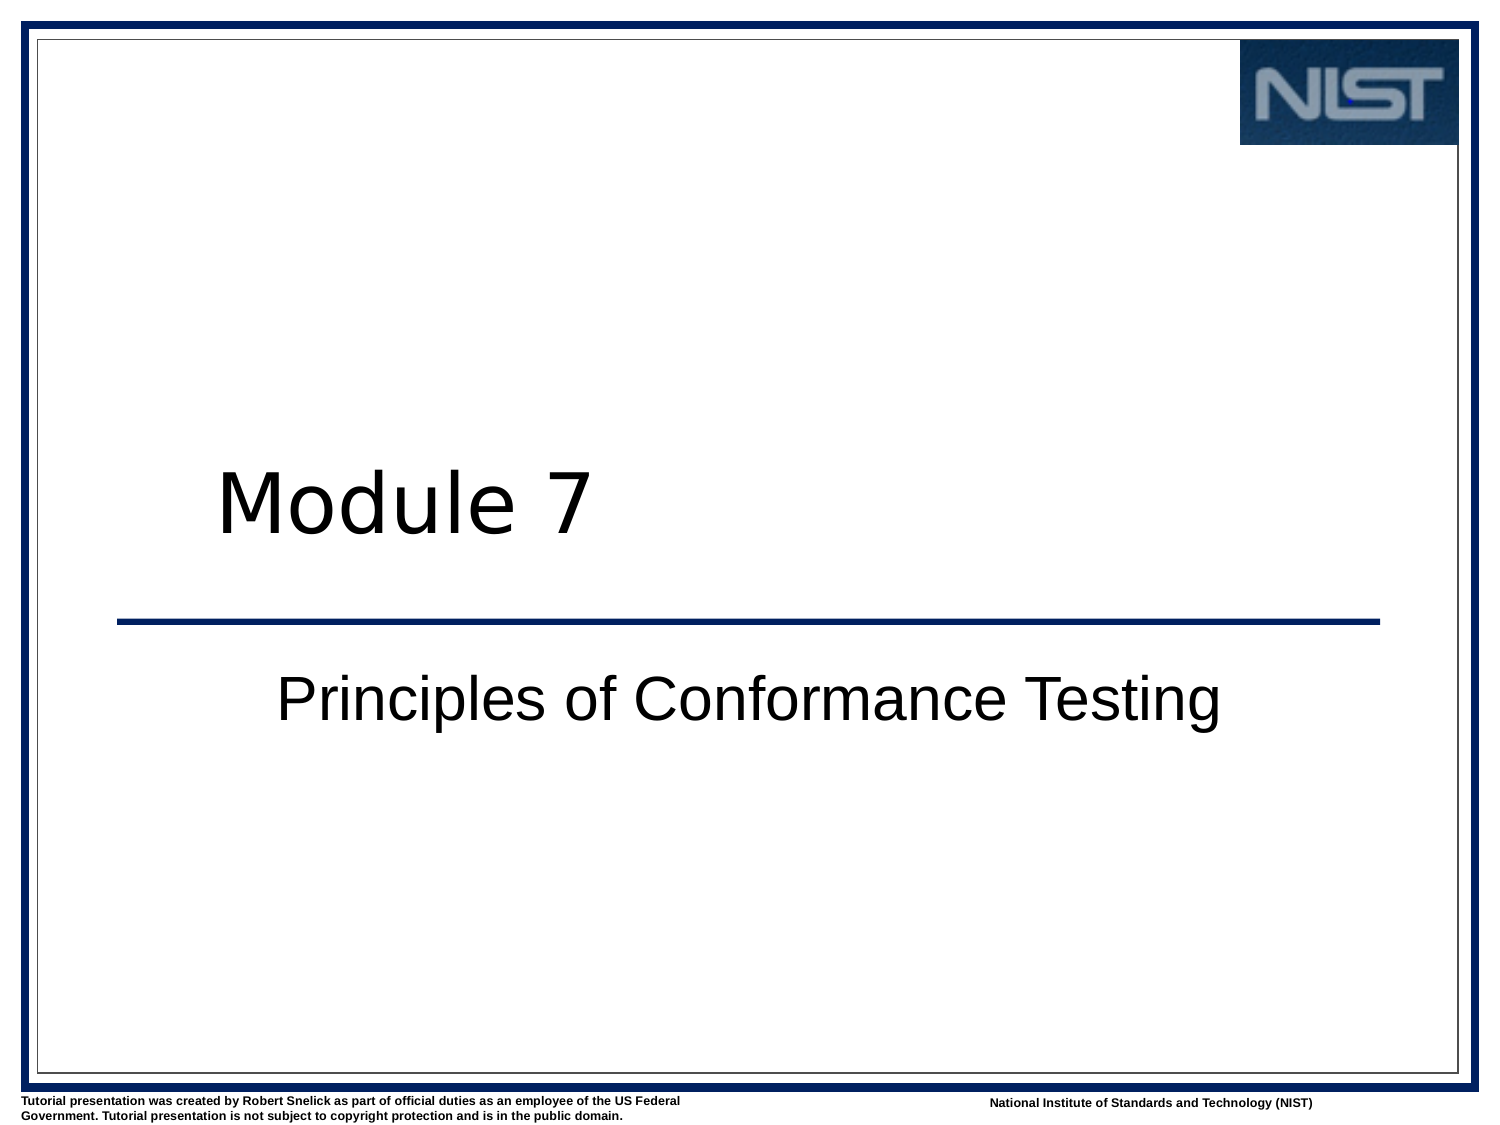

# Module 7
Principles of Conformance Testing